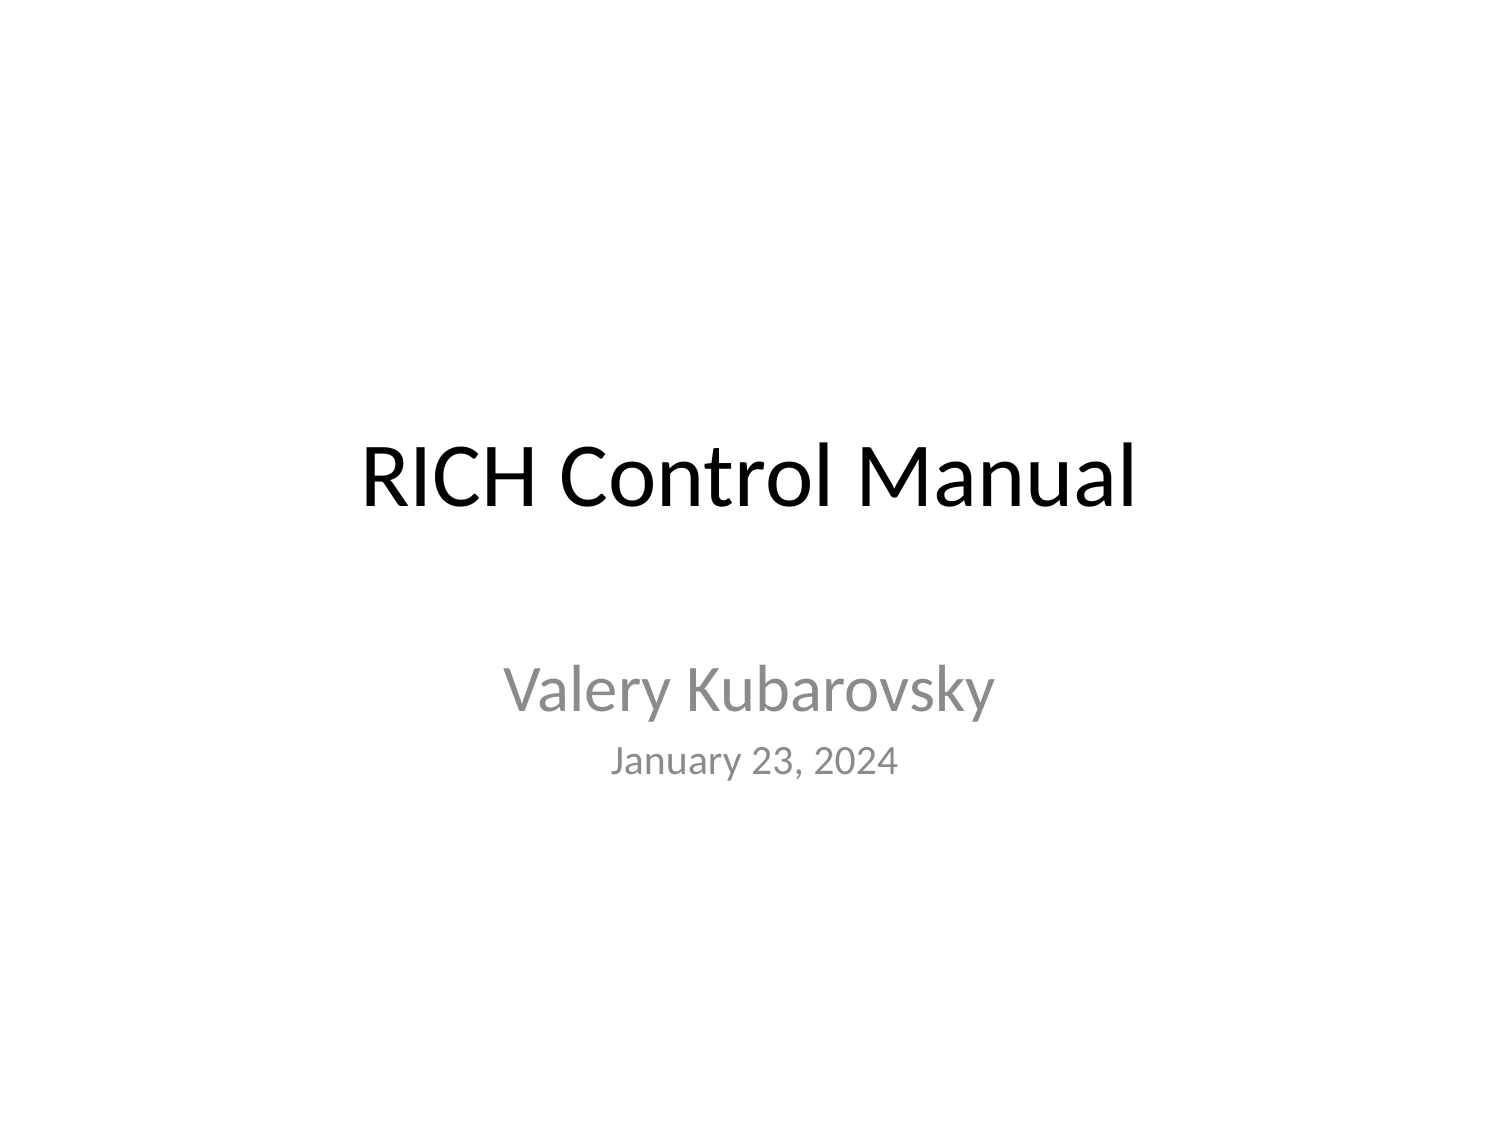

# RICH Control Manual
Valery Kubarovsky
 January 23, 2024